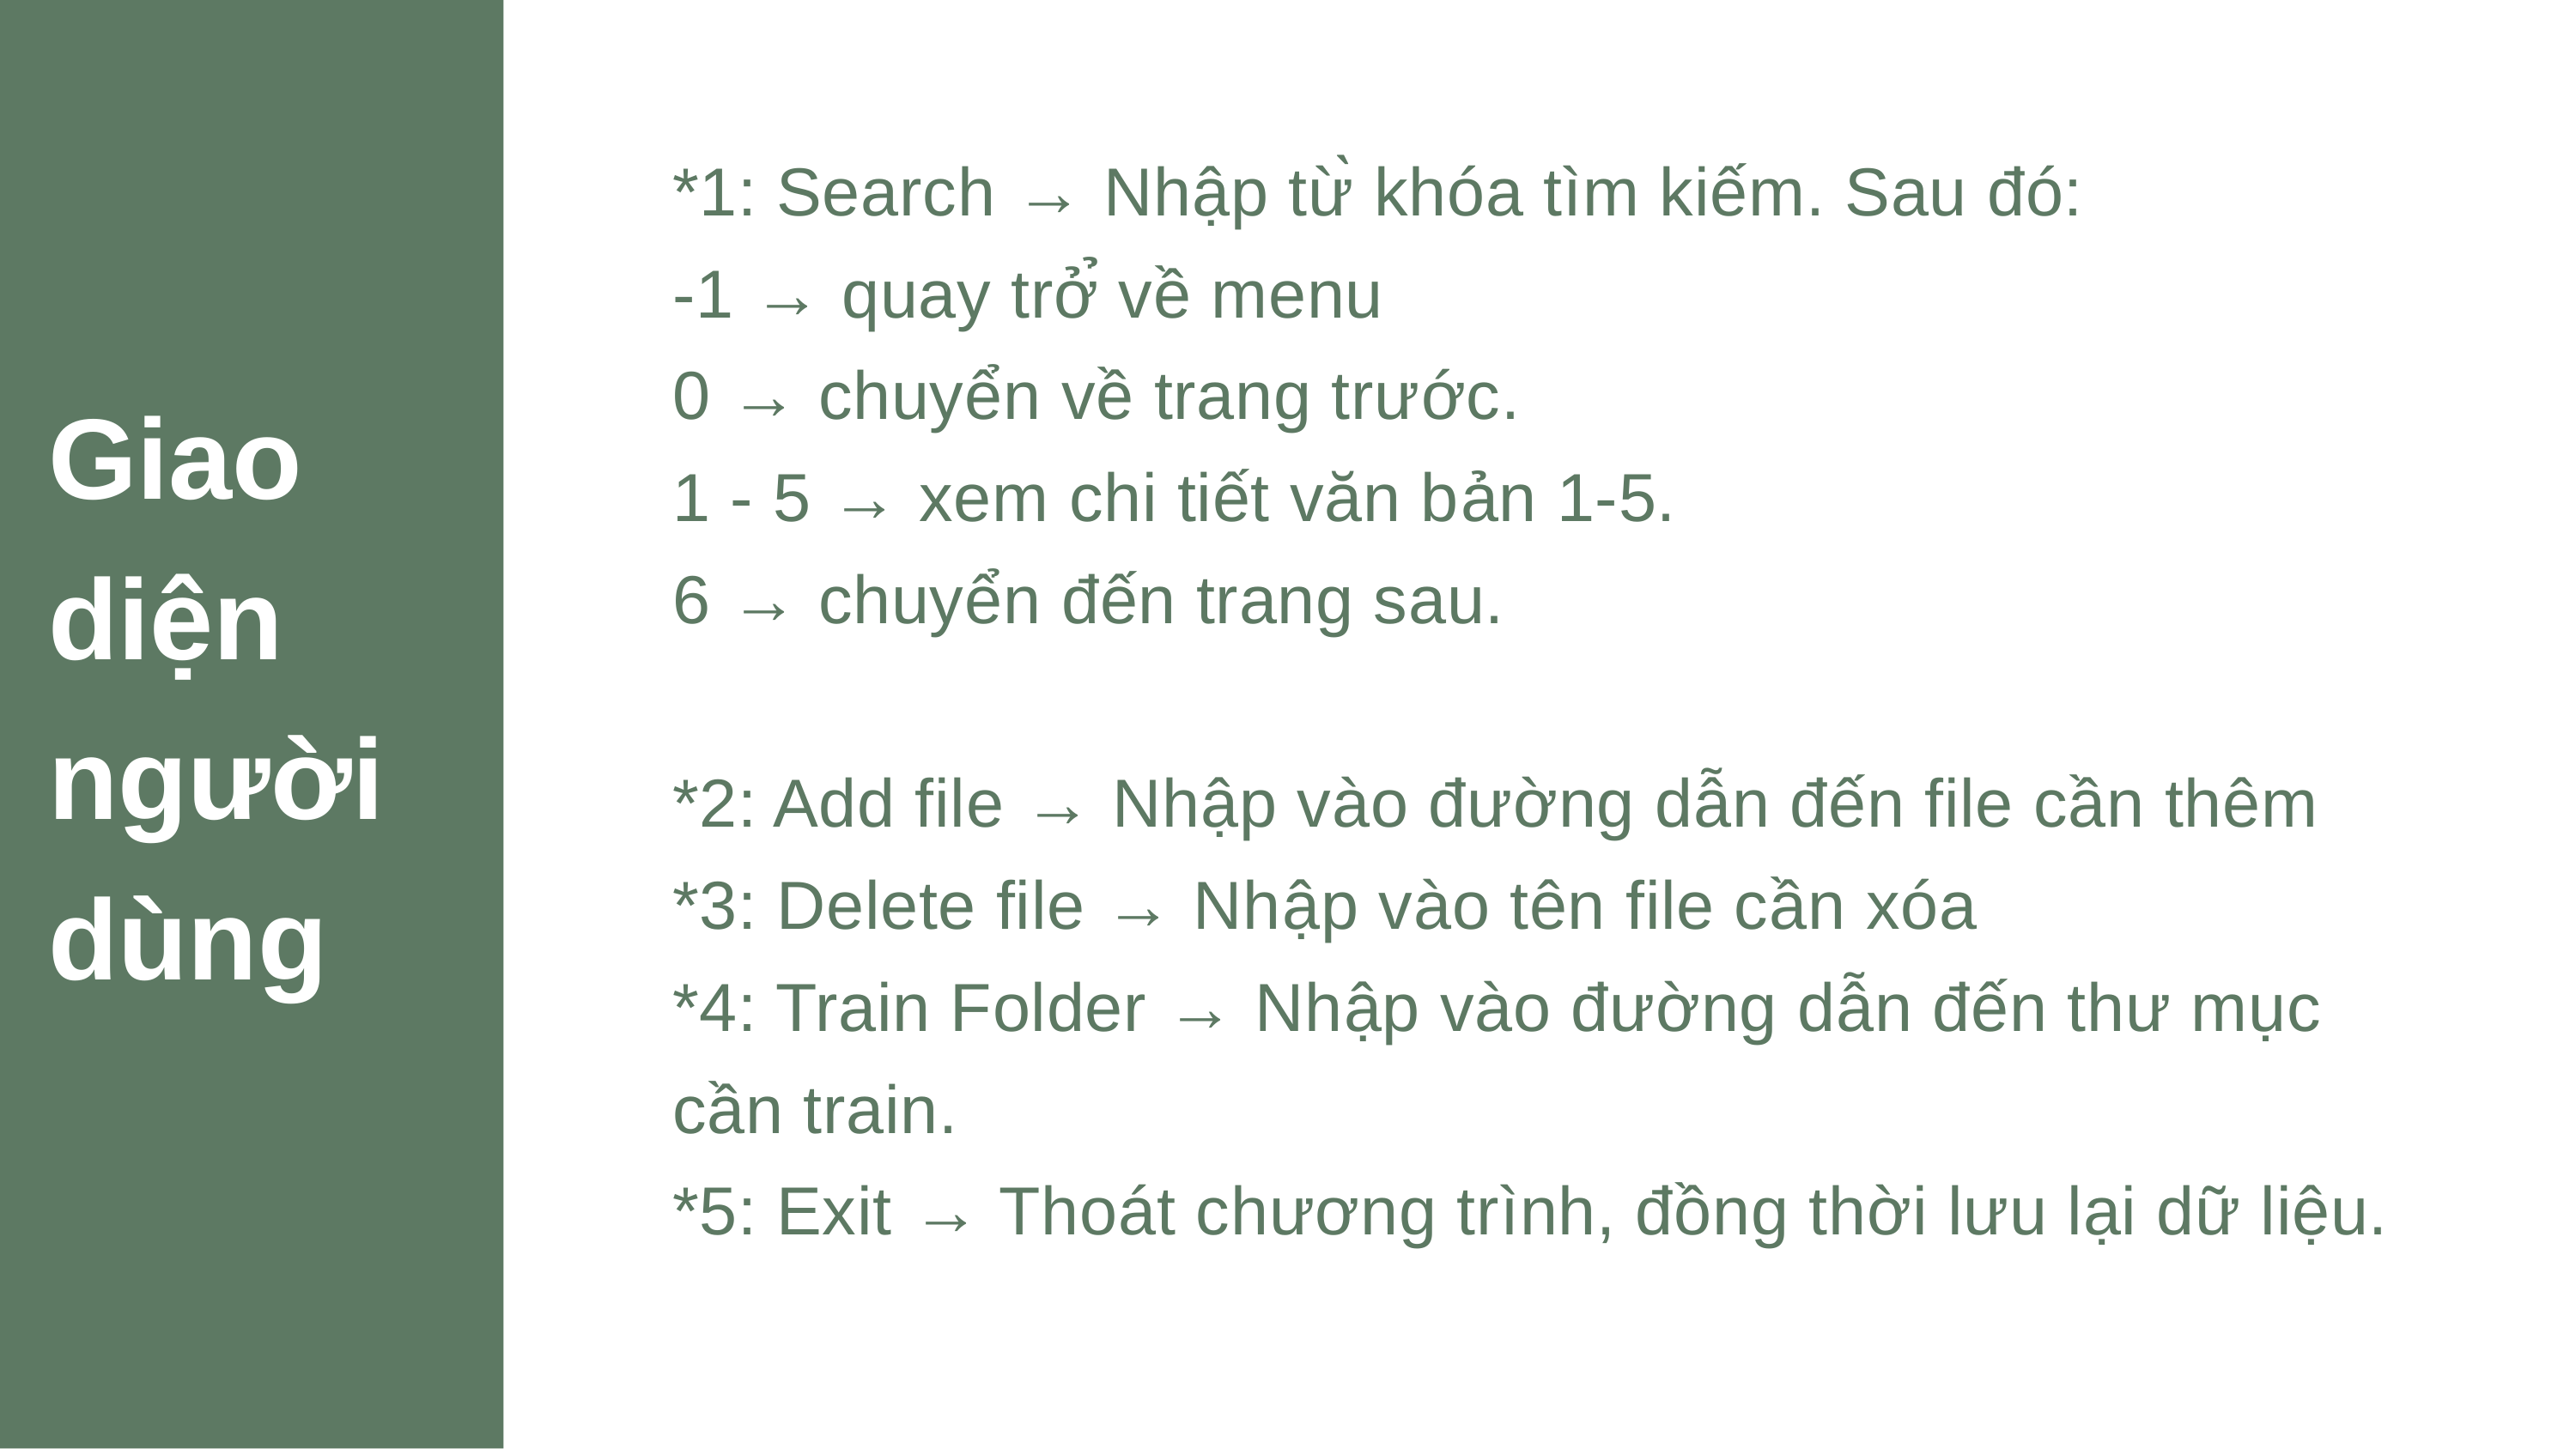

*1: Search → Nhập từ̀ khóa tìm kiếm. Sau đó:
-1 → quay trở̉ về menu
0 → chuyển về trang trước.
1 - 5 → xem chi tiết văn bản 1-5.
6 → chuyển đến trang sau.

*2: Add file → Nhập vào đường dẫn đến file cần thêm
*3: Delete file → Nhập vào tên file cần xóa
*4: Train Folder → Nhập vào đường dẫn đến thư mục cần train.
*5: Exit → Thoát chương trình, đồng thời lưu lại dữ liệu.
Giao
diện
người
dùng